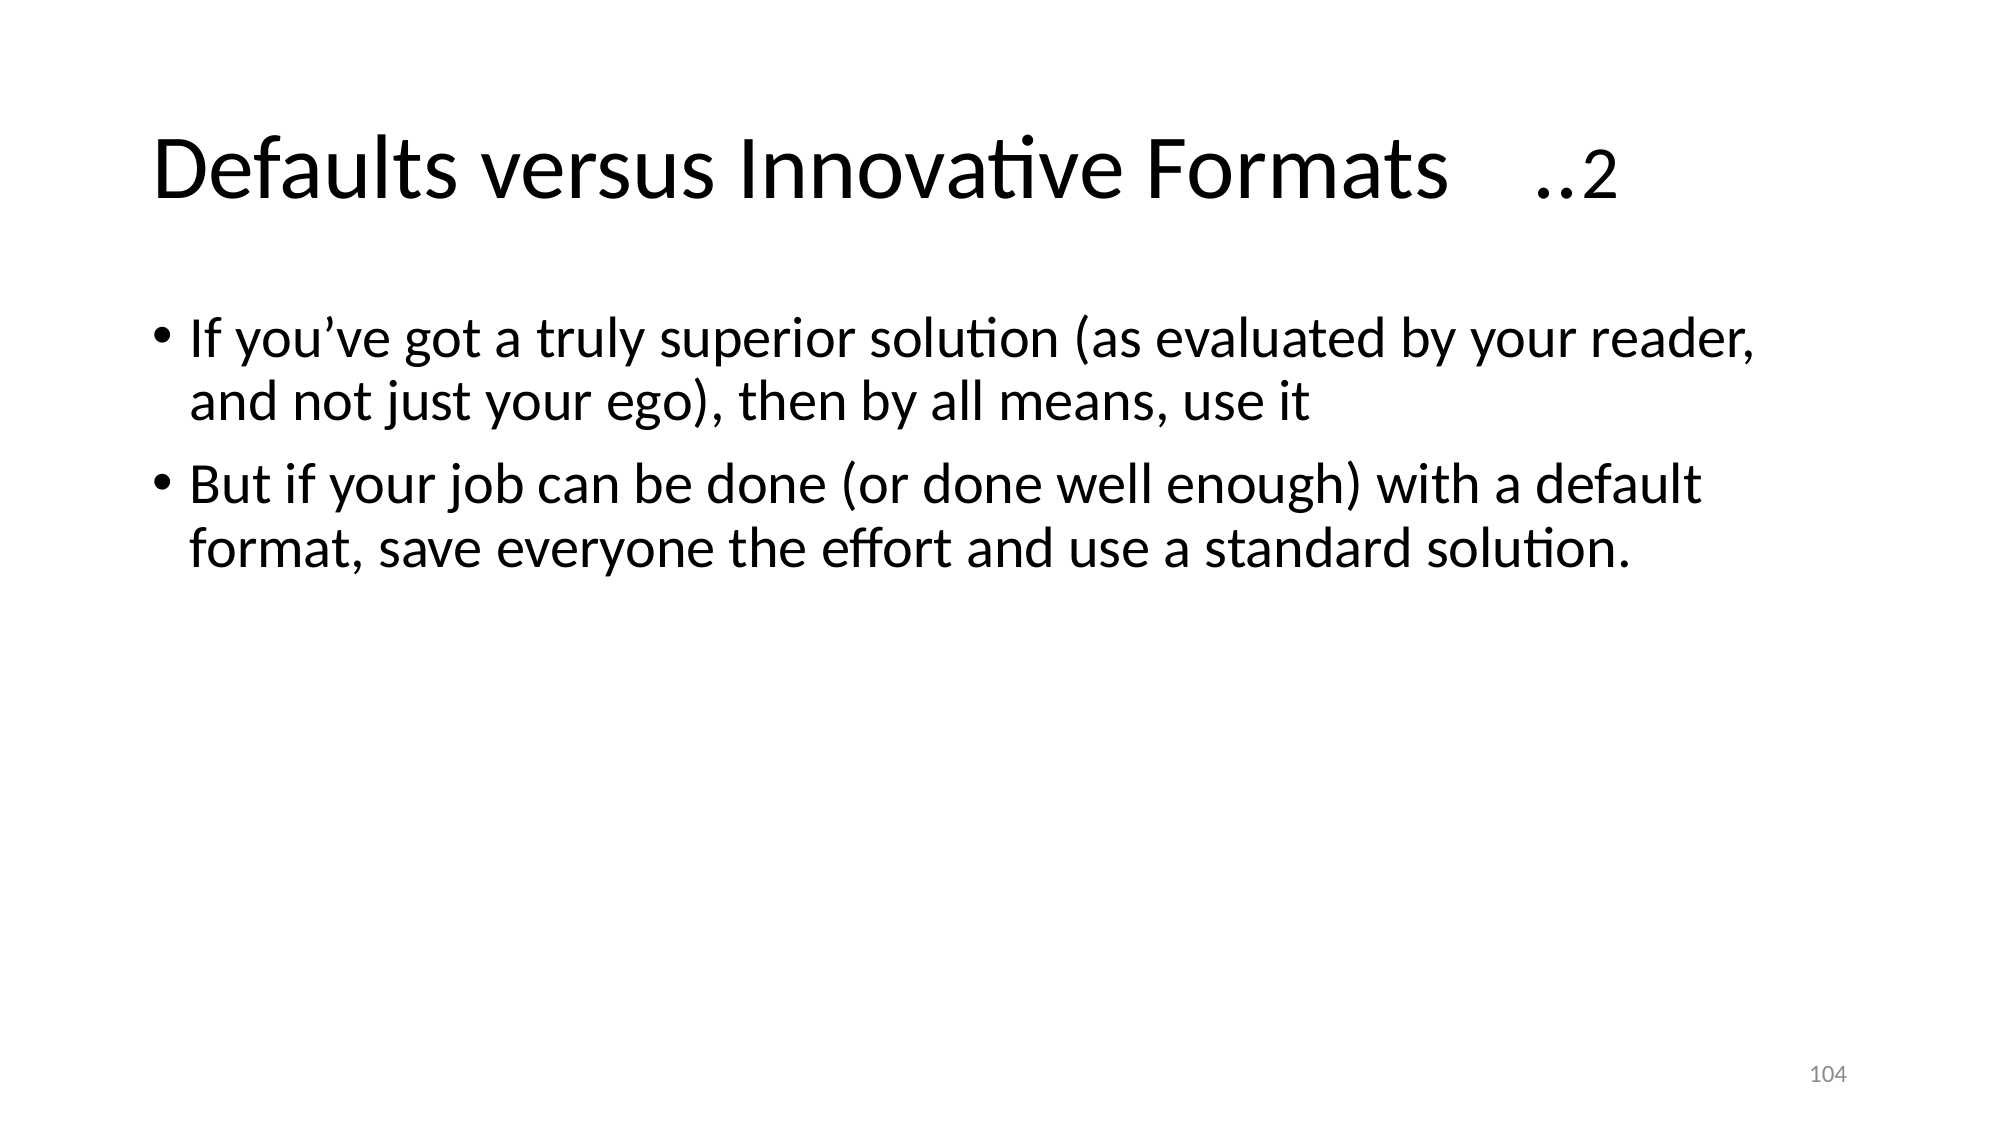

# Defaults versus Innovative Formats    ..2
If you’ve got a truly superior solution (as evaluated by your reader, and not just your ego), then by all means, use it
But if your job can be done (or done well enough) with a default format, save everyone the effort and use a standard solution.
104